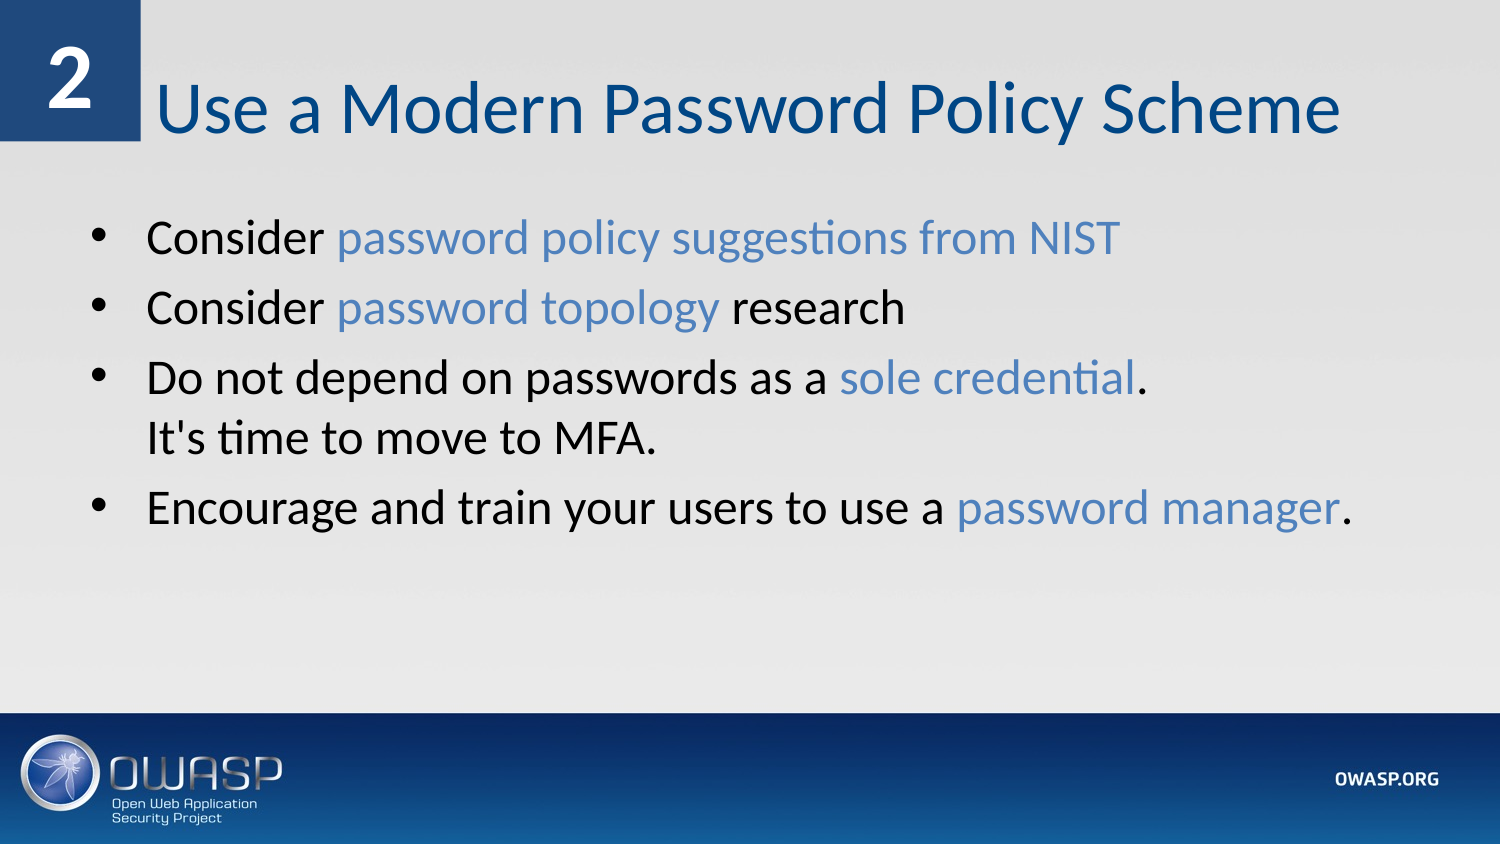

2
# Use a Modern Password Policy Scheme
Consider password policy suggestions from NIST
Consider password topology research
Do not depend on passwords as a sole credential.
It's time to move to MFA.
Encourage and train your users to use a password manager.